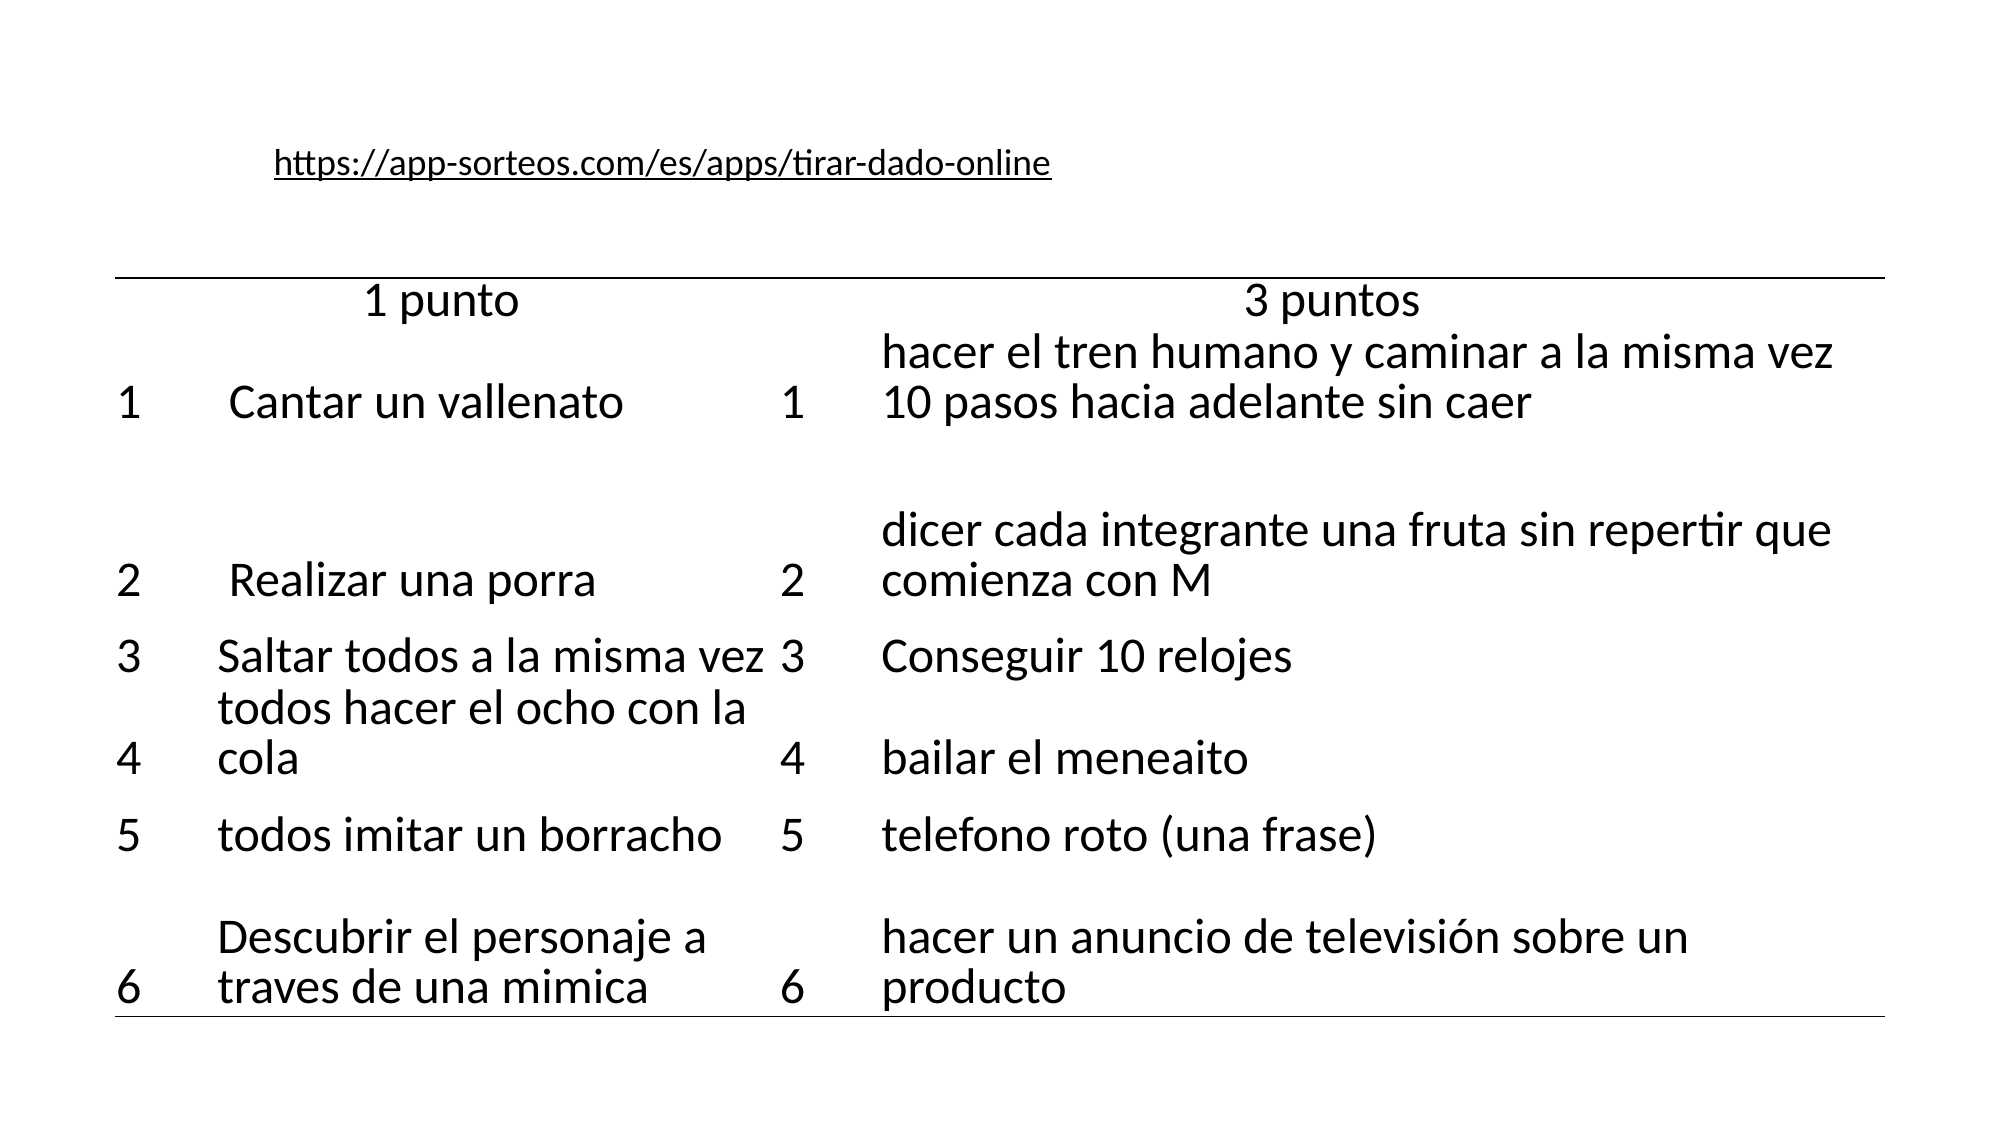

https://app-sorteos.com/es/apps/tirar-dado-online
| 1 punto |  | 3 puntos |  |
| --- | --- | --- | --- |
| 1 | Cantar un vallenato | 1 | hacer el tren humano y caminar a la misma vez 10 pasos hacia adelante sin caer |
| 2 | Realizar una porra | 2 | dicer cada integrante una fruta sin repertir que comienza con M |
| 3 | Saltar todos a la misma vez | 3 | Conseguir 10 relojes |
| 4 | todos hacer el ocho con la cola | 4 | bailar el meneaito |
| 5 | todos imitar un borracho | 5 | telefono roto (una frase) |
| 6 | Descubrir el personaje a traves de una mimica | 6 | hacer un anuncio de televisión sobre un producto |